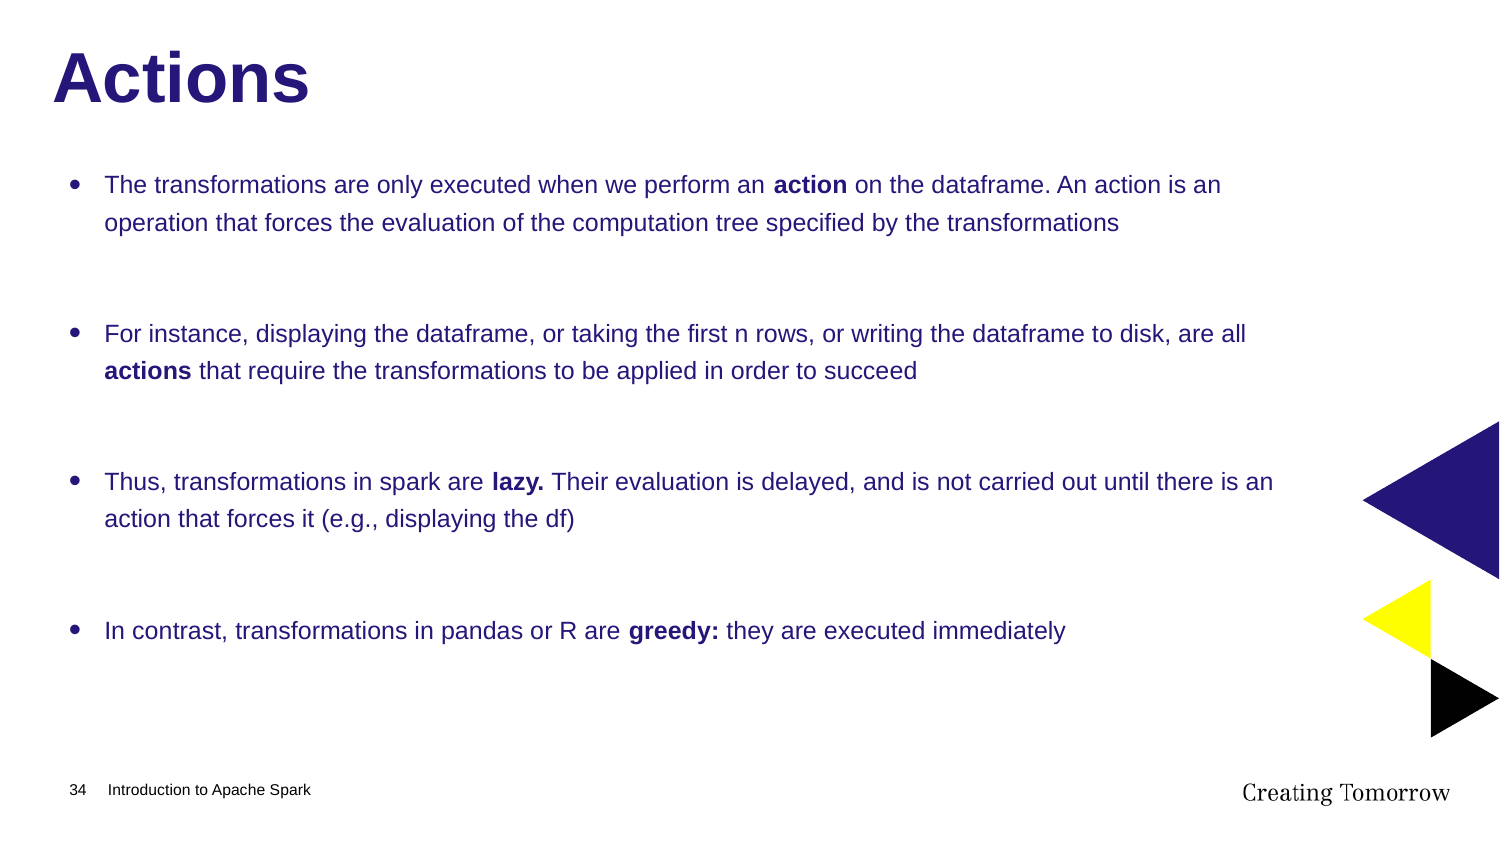

# Actions
The transformations are only executed when we perform an action on the dataframe. An action is an operation that forces the evaluation of the computation tree specified by the transformations

For instance, displaying the dataframe, or taking the first n rows, or writing the dataframe to disk, are all actions that require the transformations to be applied in order to succeed

Thus, transformations in spark are lazy. Their evaluation is delayed, and is not carried out until there is an action that forces it (e.g., displaying the df)

In contrast, transformations in pandas or R are greedy: they are executed immediately

34
Introduction to Apache Spark